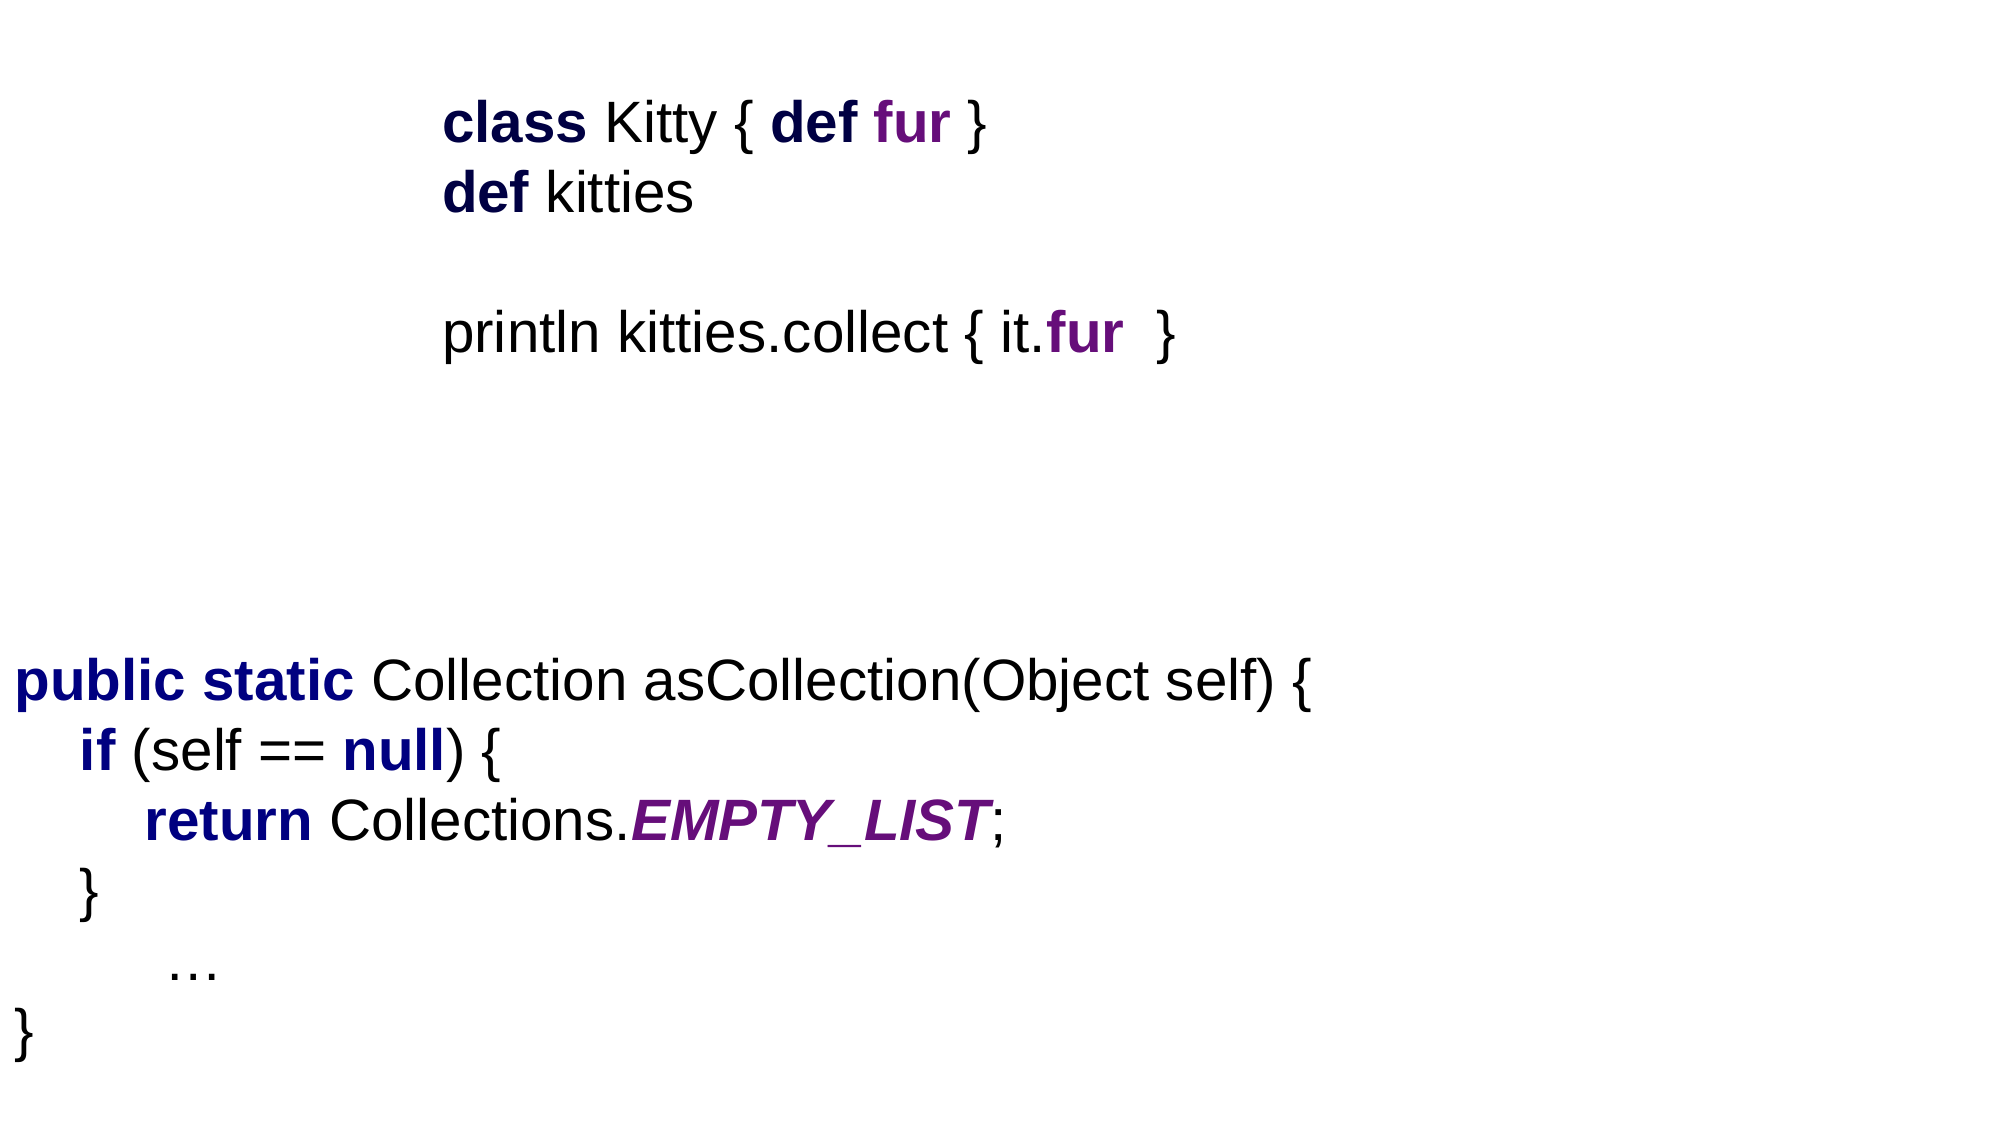

class Kitty { def fur }
def kitties
println kitties.collect { it.fur  }
public static Collection asCollection(Object self) {
    if (self == null) {
        return Collections.EMPTY_LIST;
    }
	…
}